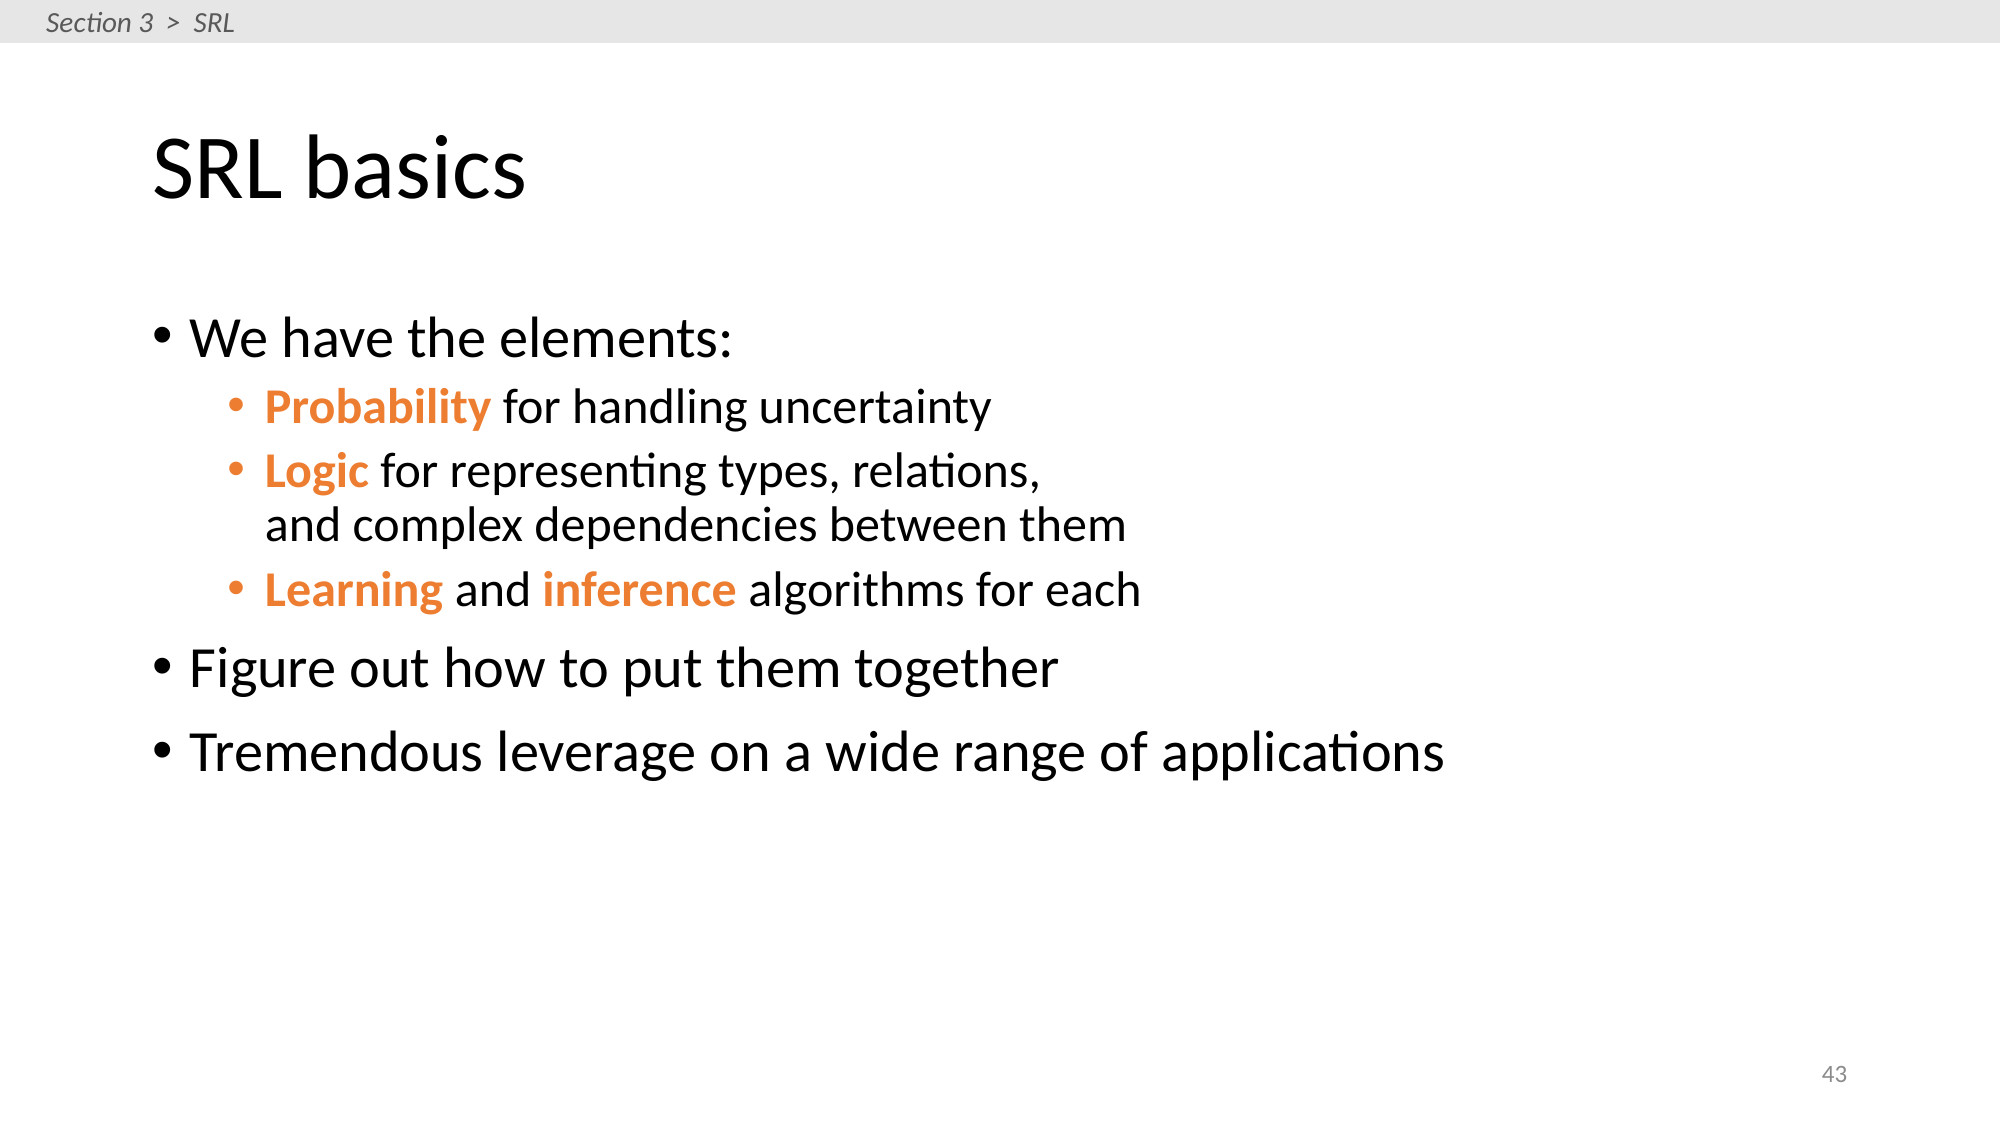

Section 3  >  SRL
# SRL basics
We have the elements:
Probability for handling uncertainty
Logic for representing types, relations,
and complex dependencies between them
Learning and inference algorithms for each
Figure out how to put them together
Tremendous leverage on a wide range of applications
43